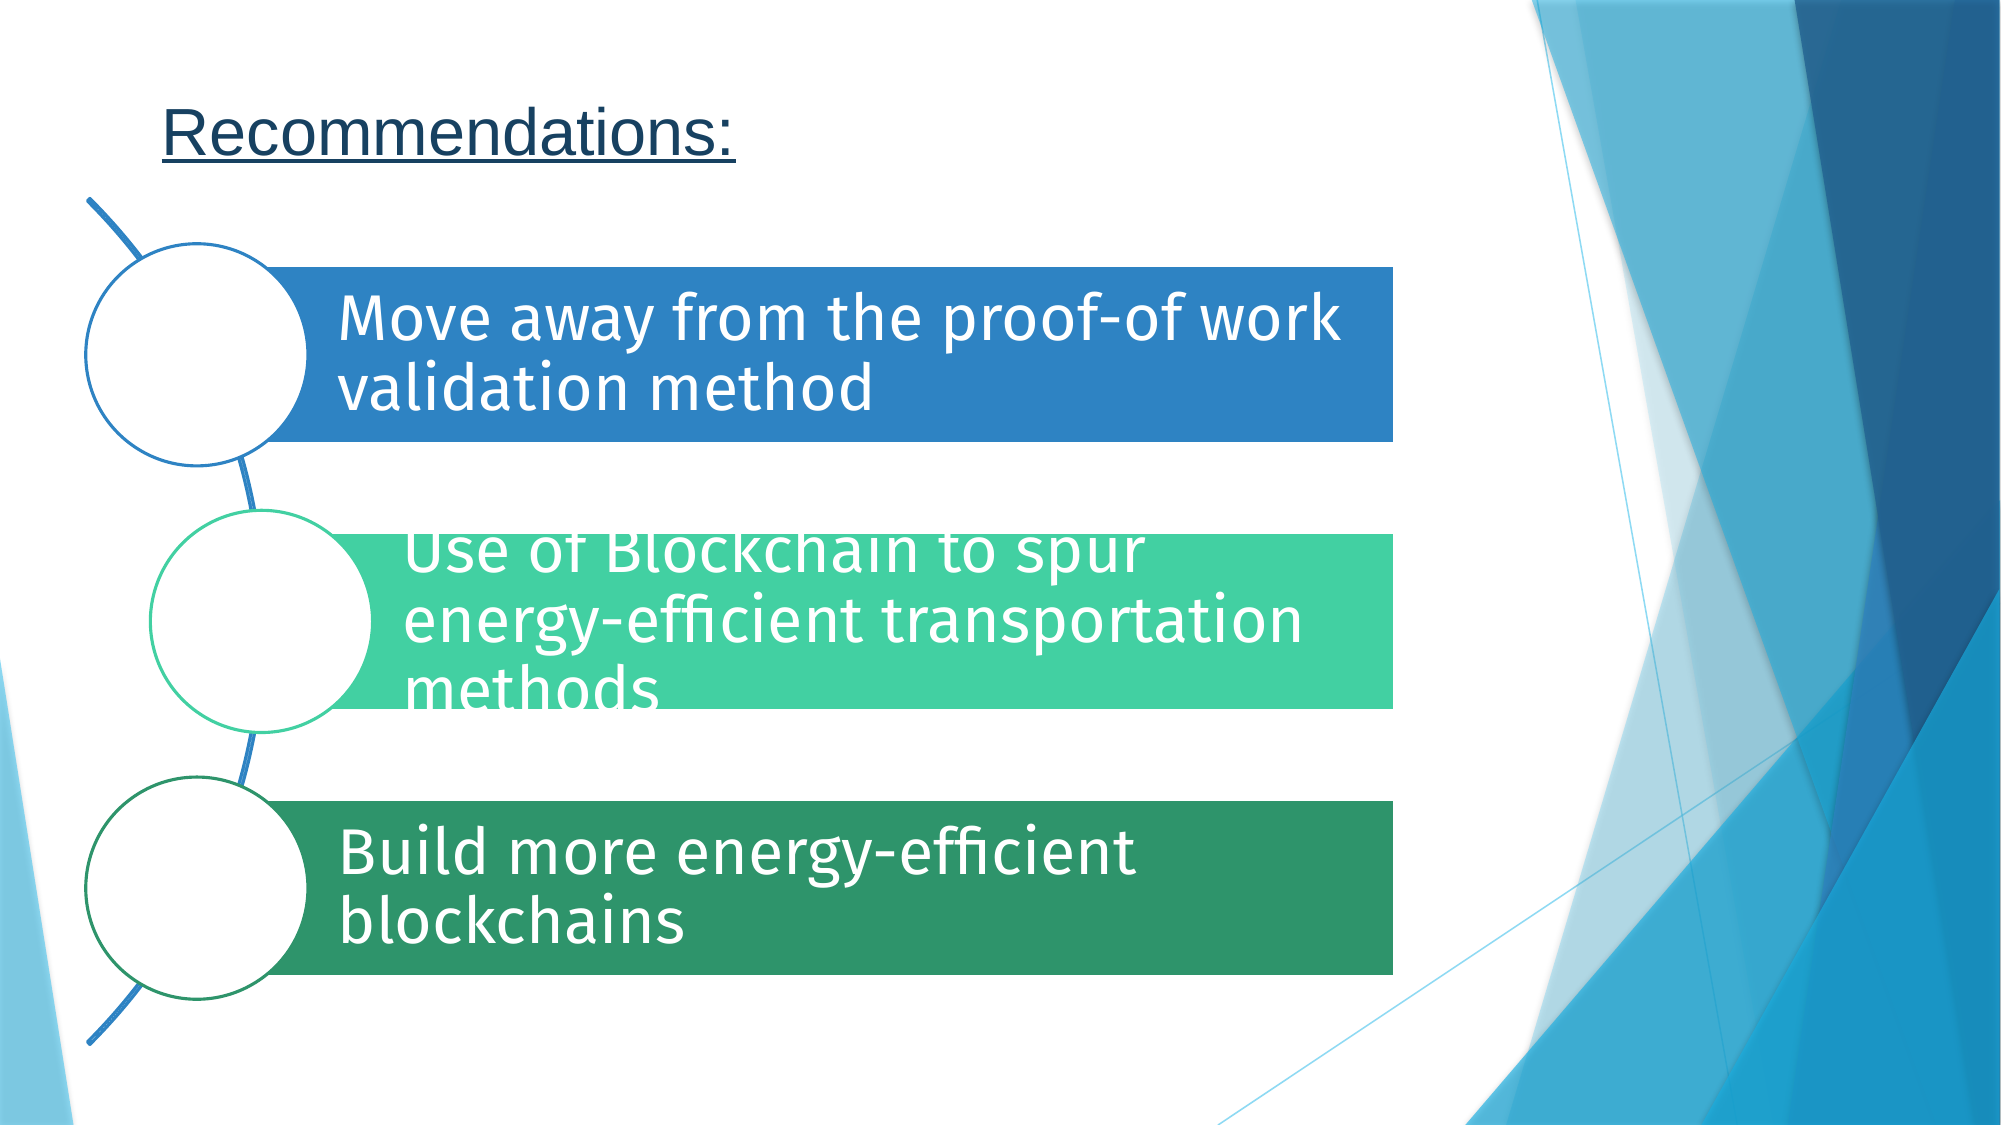

Recommendations:
Move away from the proof-of work validation method
Use of Blockchain to spur energy-efficient transportation methods
Build more energy-efficient blockchains